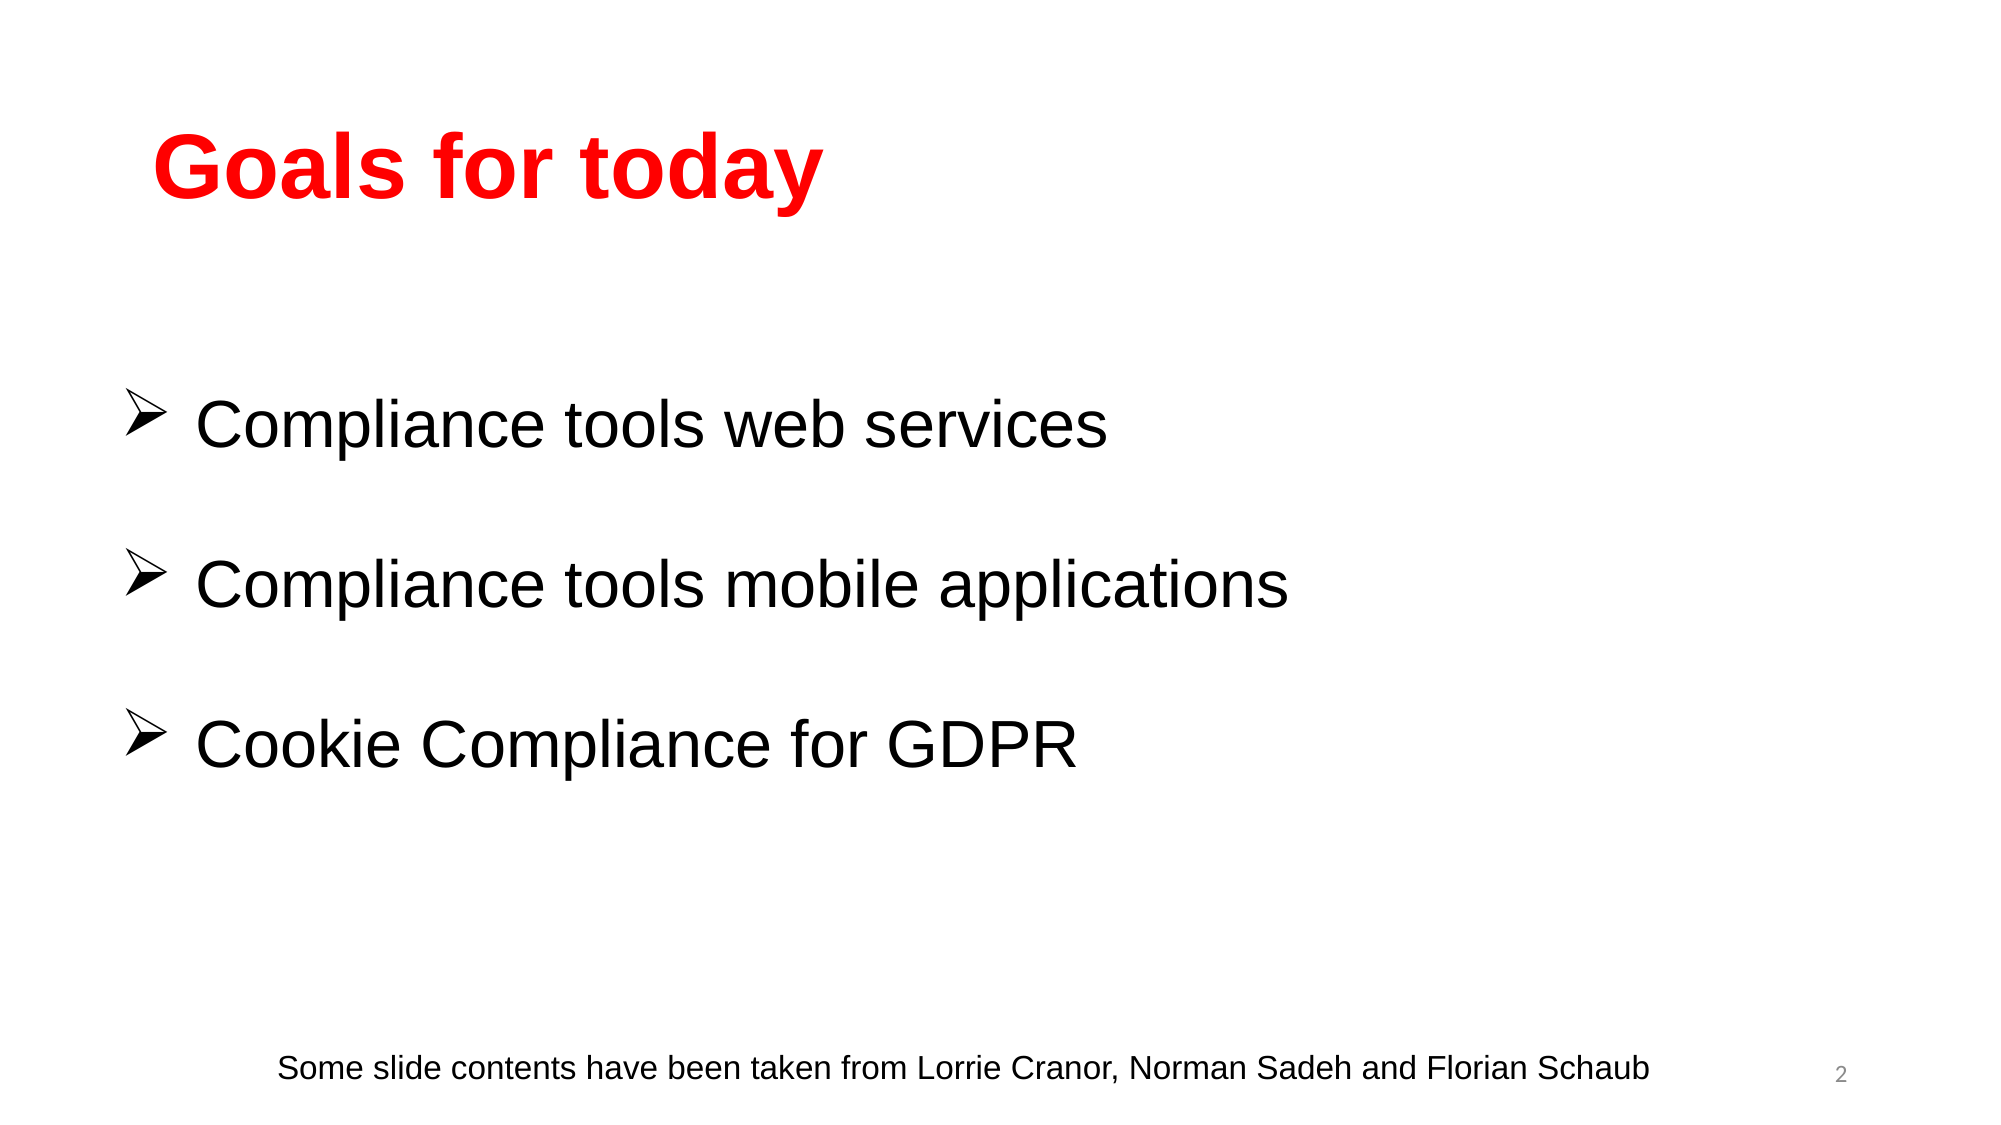

# Goals for today

Compliance tools web services

Compliance tools mobile applications

Cookie Compliance for GDPR
Some slide contents have been taken from Lorrie Cranor, Norman Sadeh and Florian Schaub
2